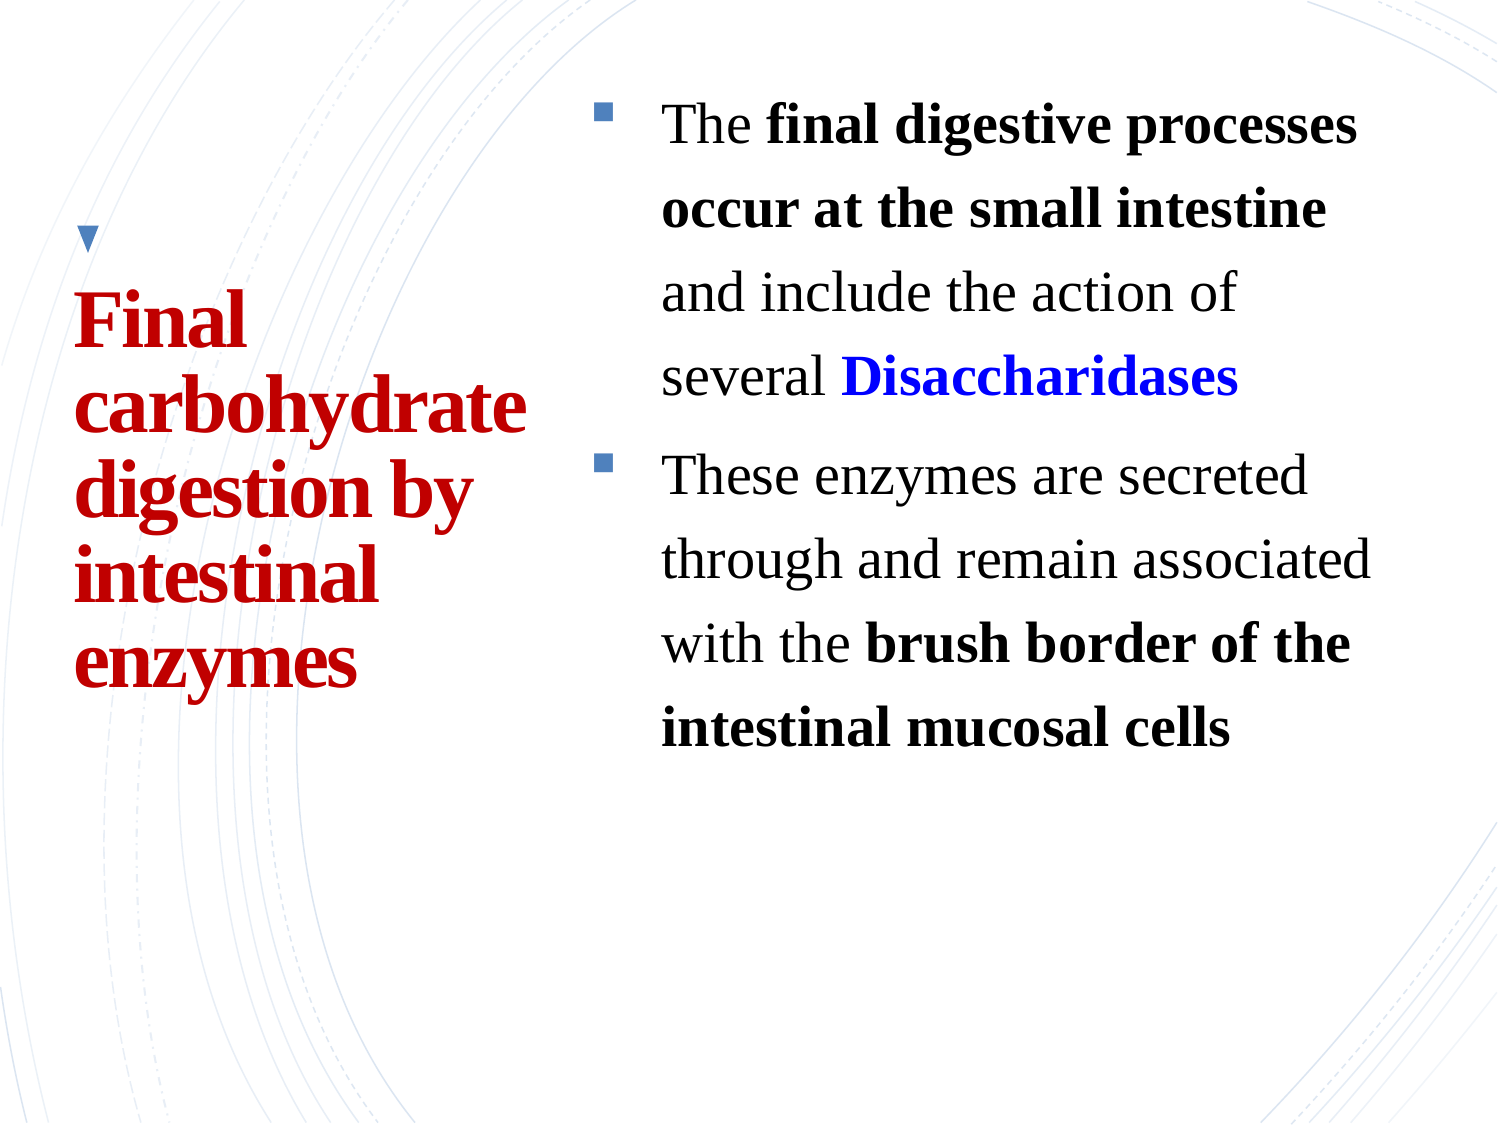

The final digestive processes occur at the small intestine and include the action of several Disaccharidases
These enzymes are secreted through and remain associated with the brush border of the intestinal mucosal cells

# Final carbohydrate digestion by intestinal enzymes